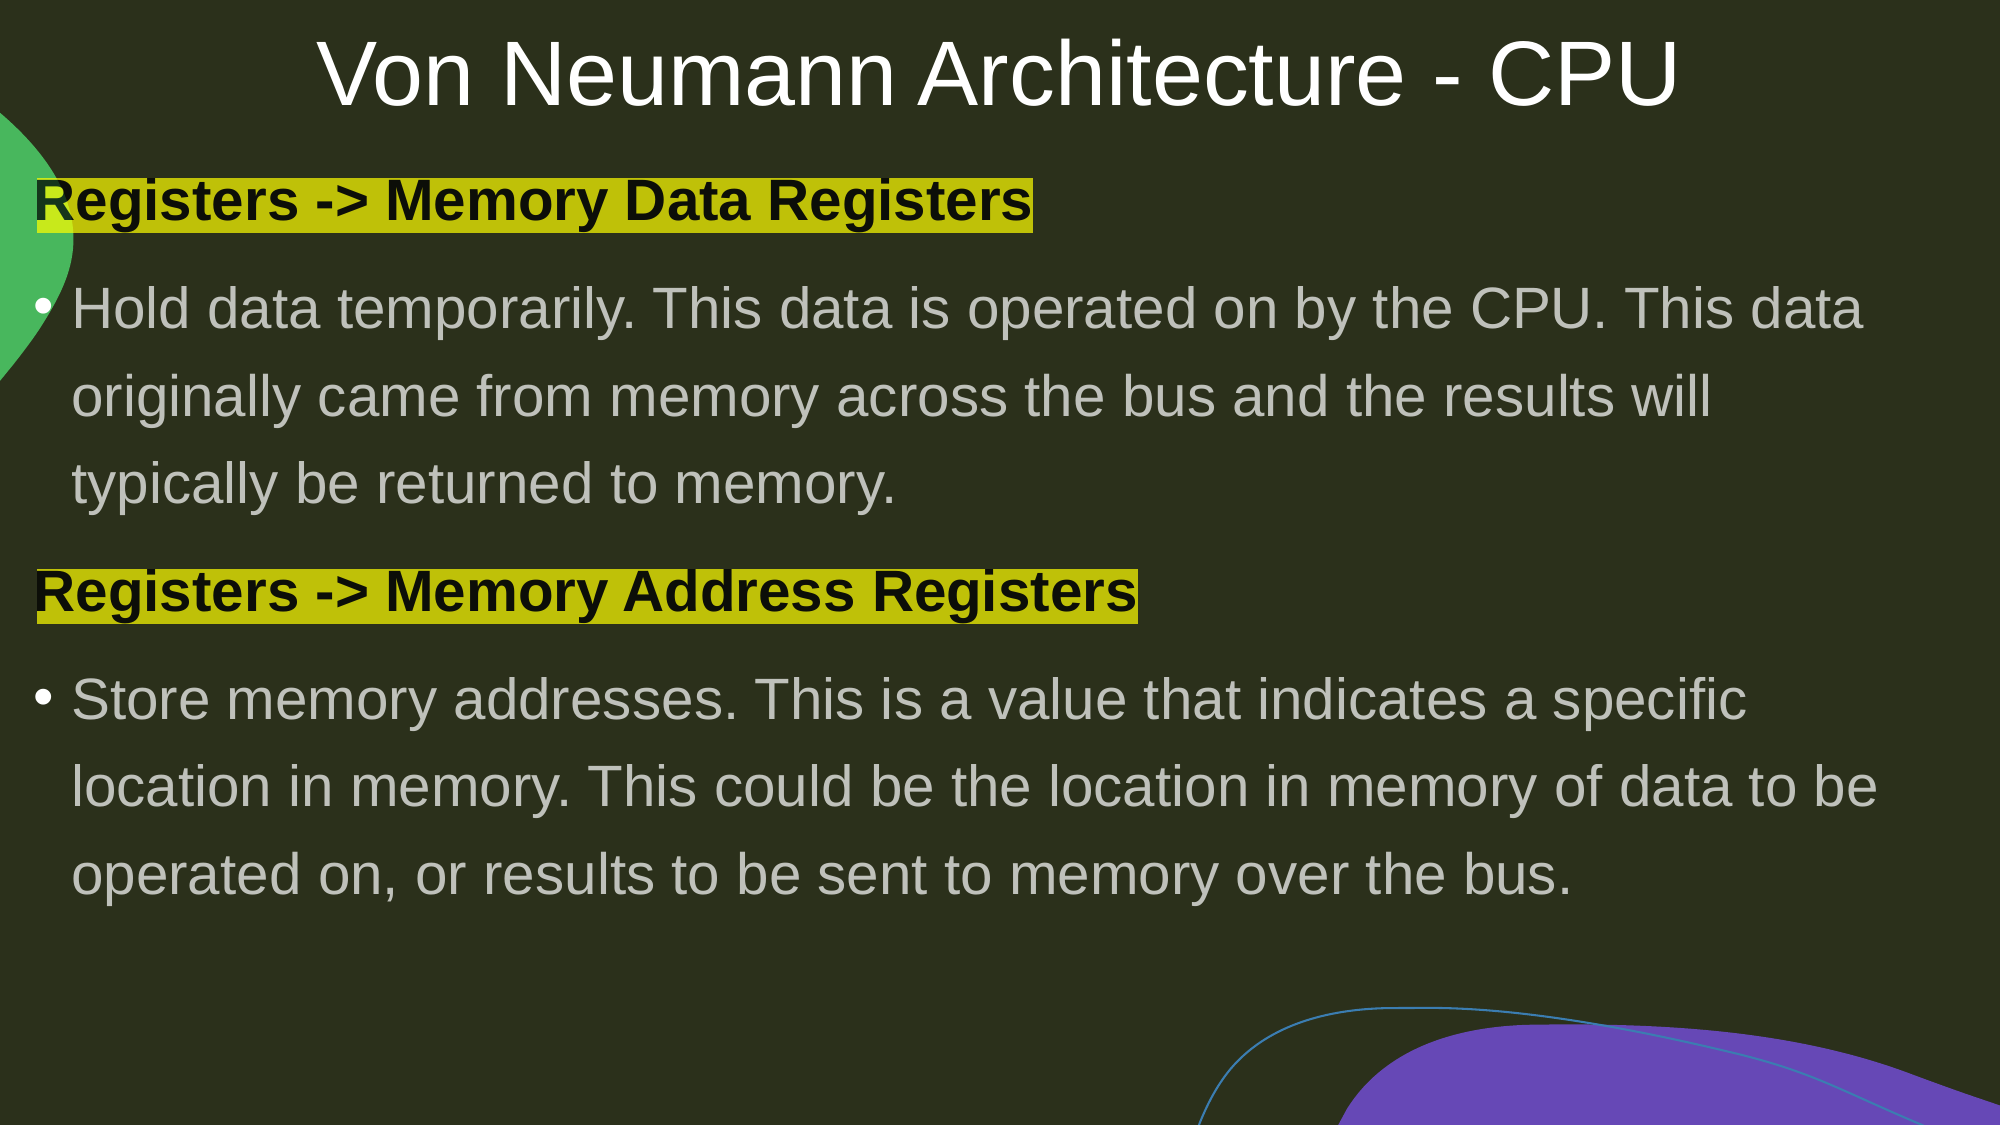

# Von Neumann Architecture - CPU
Registers -> Memory Data Registers
Hold data temporarily. This data is operated on by the CPU. This data originally came from memory across the bus and the results will typically be returned to memory.
Registers -> Memory Address Registers
Store memory addresses. This is a value that indicates a specific location in memory. This could be the location in memory of data to be operated on, or results to be sent to memory over the bus.